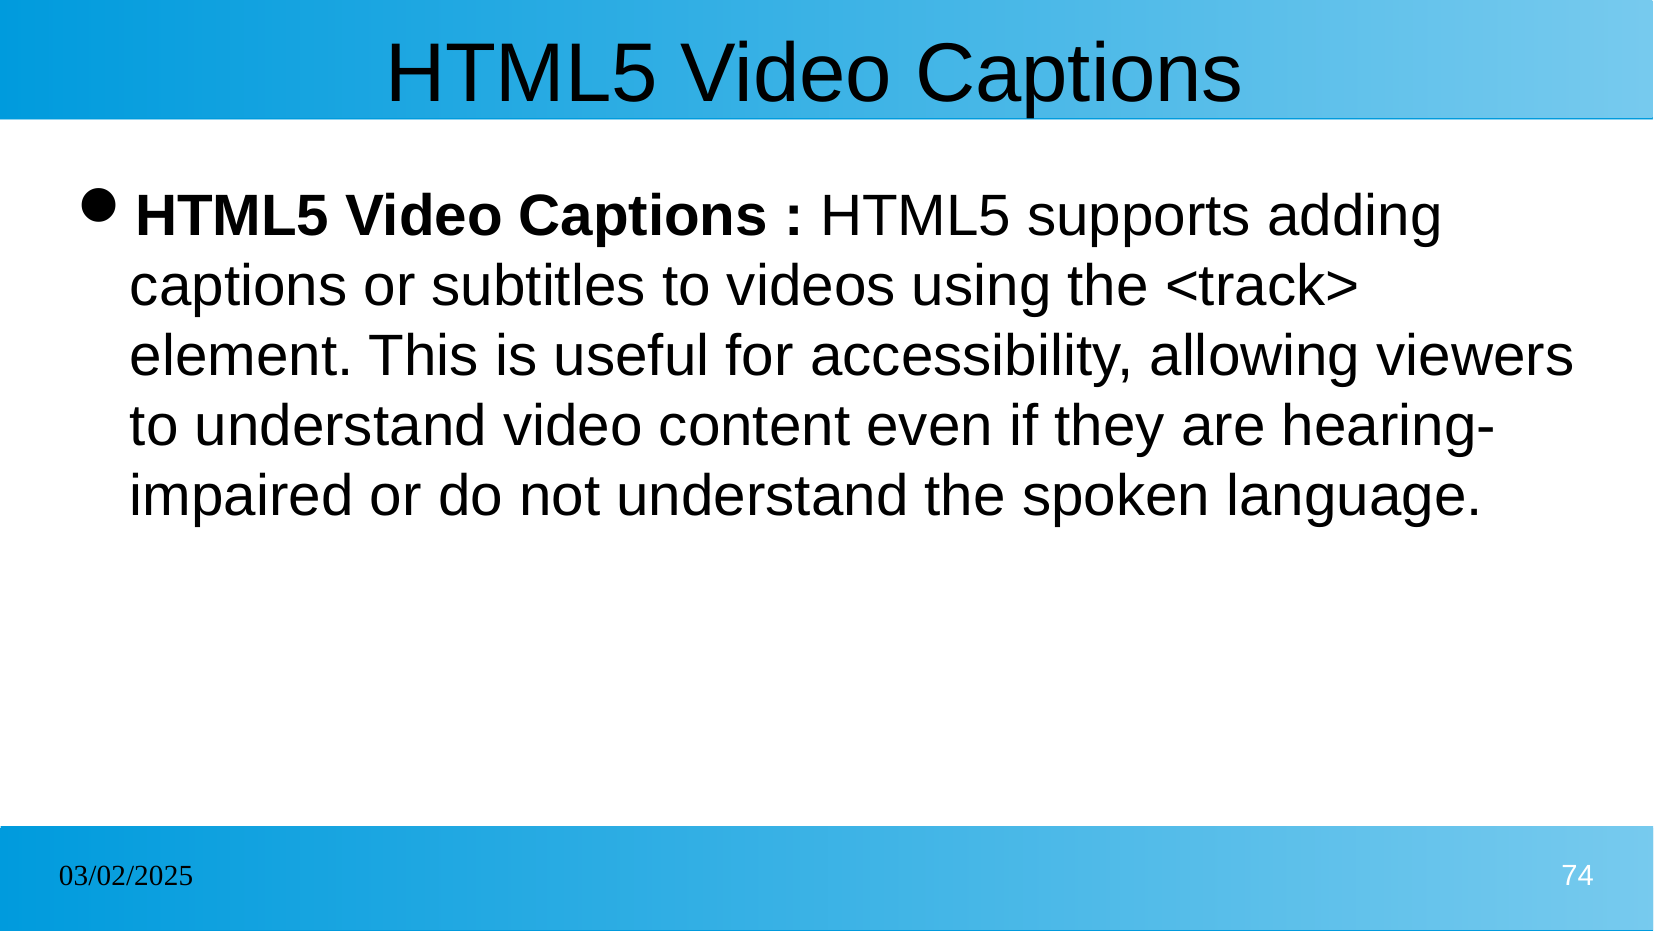

# HTML5 Video Captions
HTML5 Video Captions : HTML5 supports adding captions or subtitles to videos using the <track> element. This is useful for accessibility, allowing viewers to understand video content even if they are hearing-impaired or do not understand the spoken language.
03/02/2025
74